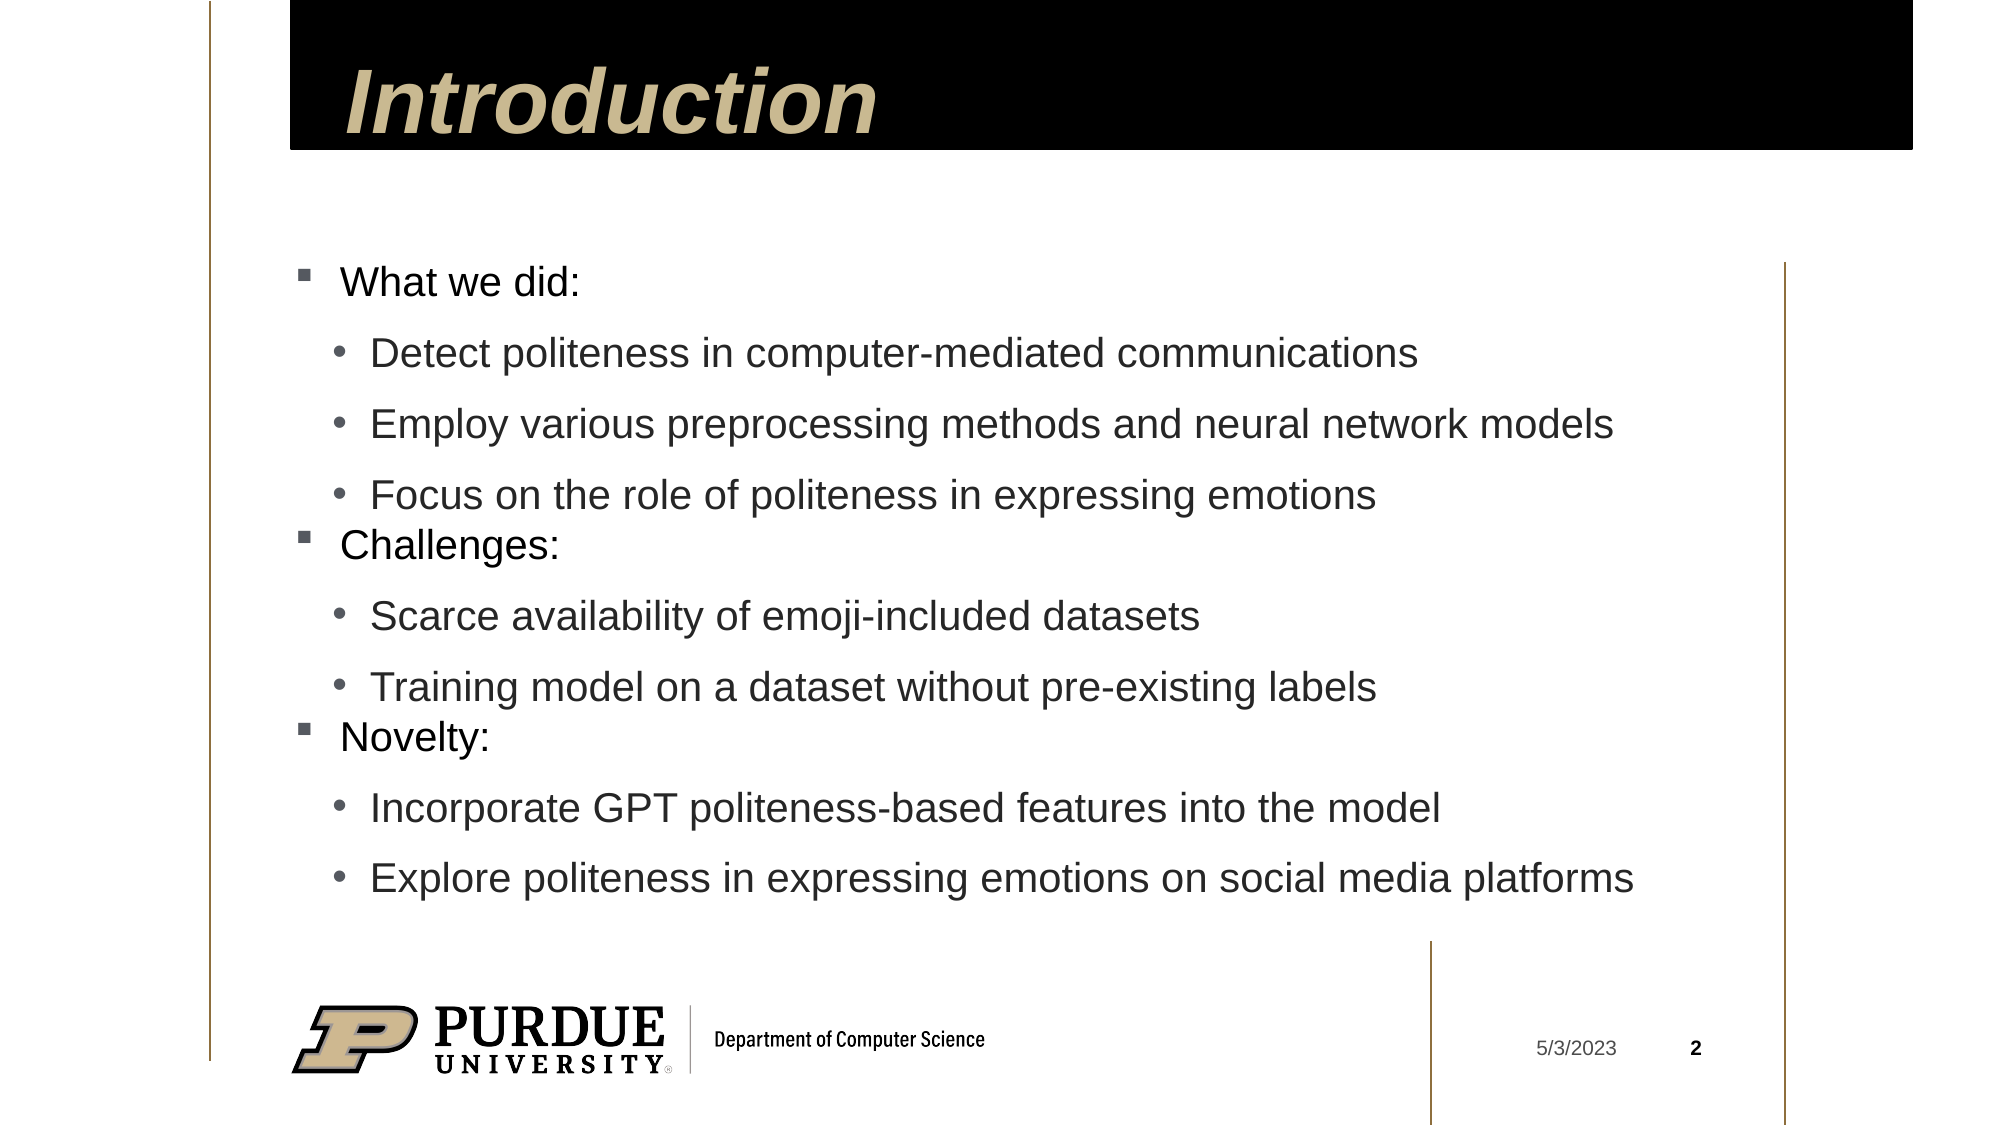

# Introduction
What we did:
Detect politeness in computer-mediated communications
Employ various preprocessing methods and neural network models
Focus on the role of politeness in expressing emotions
Challenges:
Scarce availability of emoji-included datasets
Training model on a dataset without pre-existing labels
Novelty:
Incorporate GPT politeness-based features into the model
Explore politeness in expressing emotions on social media platforms
2
5/3/2023